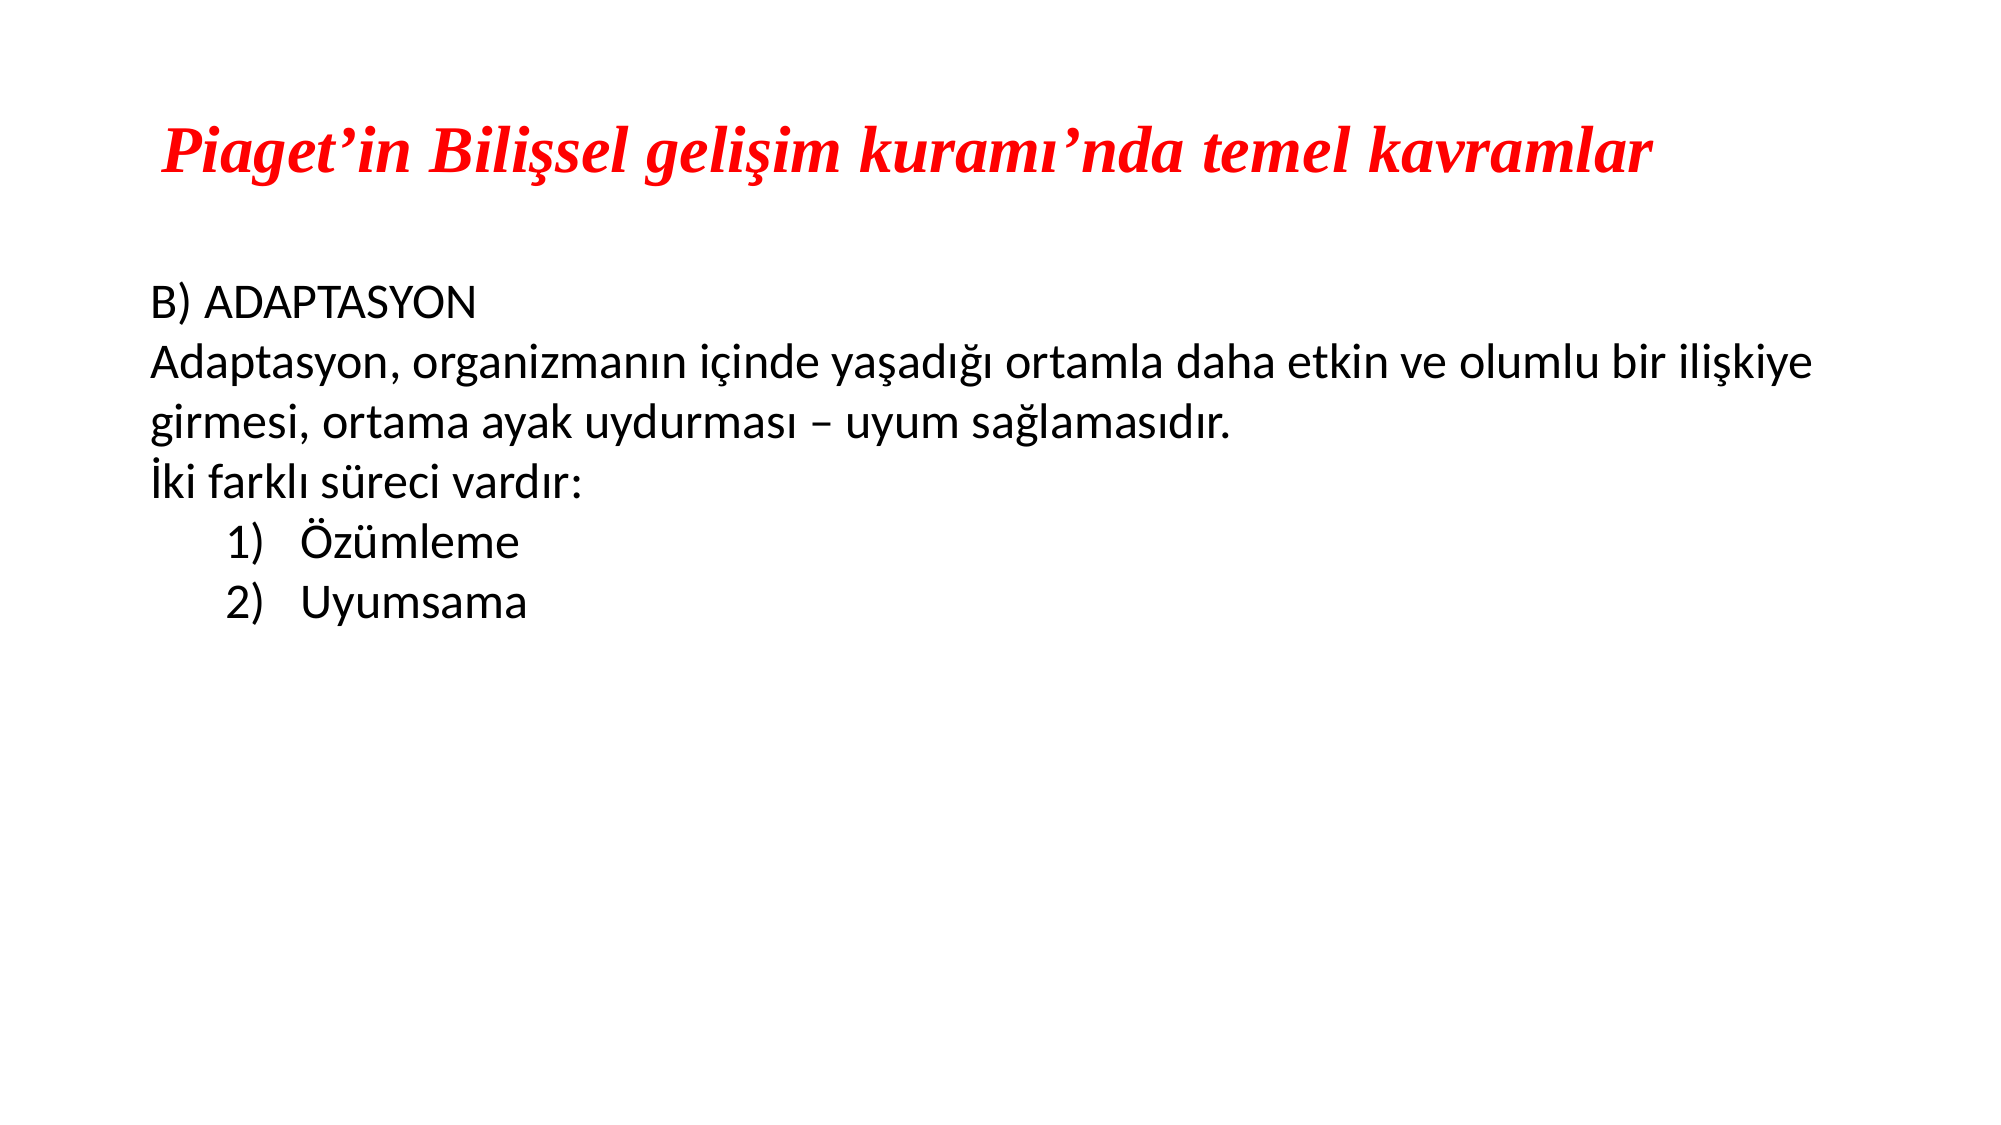

# Piaget’in Bilişsel gelişim kuramı’nda temel kavramlar
B) ADAPTASYON
Adaptasyon, organizmanın içinde yaşadığı ortamla daha etkin ve olumlu bir ilişkiye girmesi, ortama ayak uydurması – uyum sağlamasıdır.
İki farklı süreci vardır:
Özümleme
Uyumsama